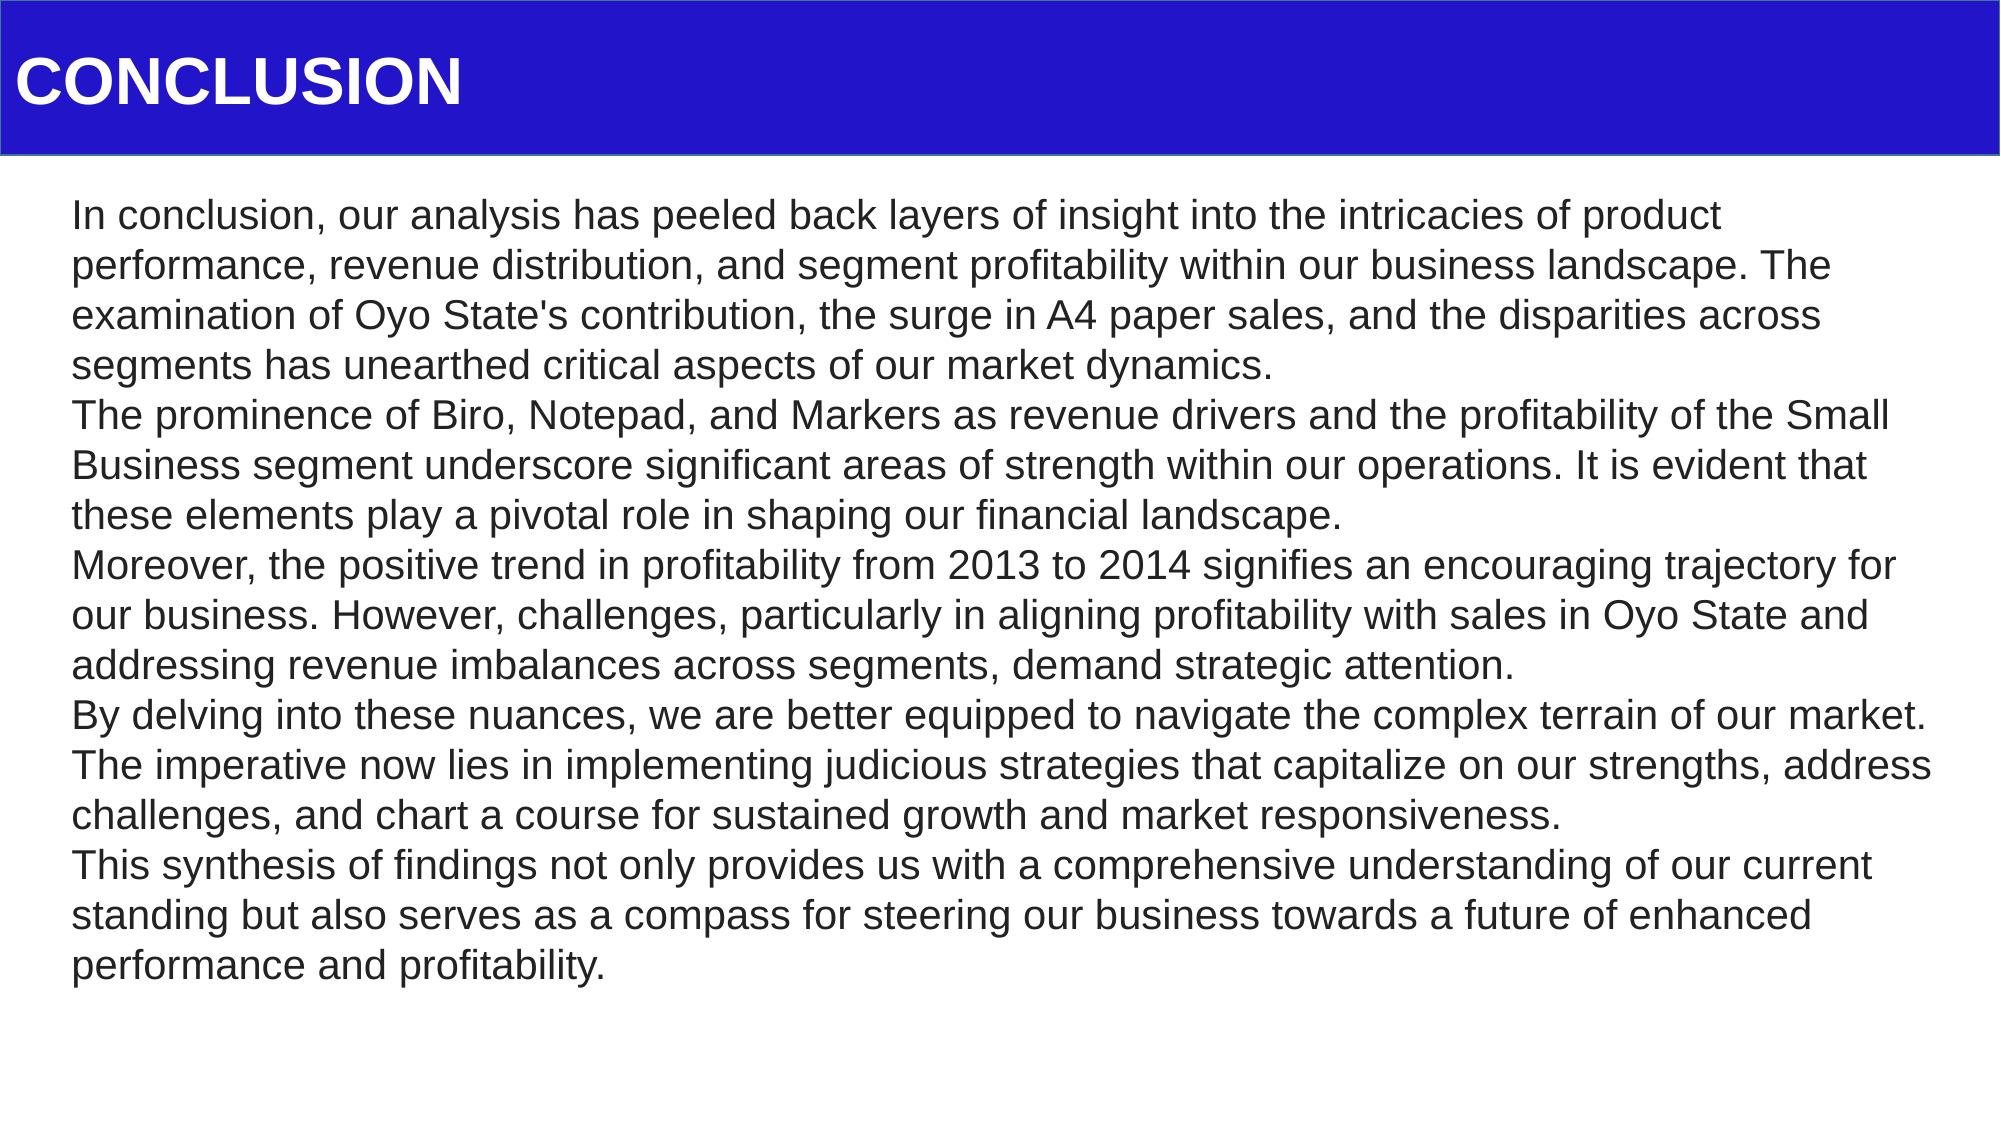

CONCLUSION
In conclusion, our analysis has peeled back layers of insight into the intricacies of product performance, revenue distribution, and segment profitability within our business landscape. The examination of Oyo State's contribution, the surge in A4 paper sales, and the disparities across segments has unearthed critical aspects of our market dynamics.
The prominence of Biro, Notepad, and Markers as revenue drivers and the profitability of the Small Business segment underscore significant areas of strength within our operations. It is evident that these elements play a pivotal role in shaping our financial landscape.
Moreover, the positive trend in profitability from 2013 to 2014 signifies an encouraging trajectory for our business. However, challenges, particularly in aligning profitability with sales in Oyo State and addressing revenue imbalances across segments, demand strategic attention.
By delving into these nuances, we are better equipped to navigate the complex terrain of our market. The imperative now lies in implementing judicious strategies that capitalize on our strengths, address challenges, and chart a course for sustained growth and market responsiveness.
This synthesis of findings not only provides us with a comprehensive understanding of our current standing but also serves as a compass for steering our business towards a future of enhanced performance and profitability.